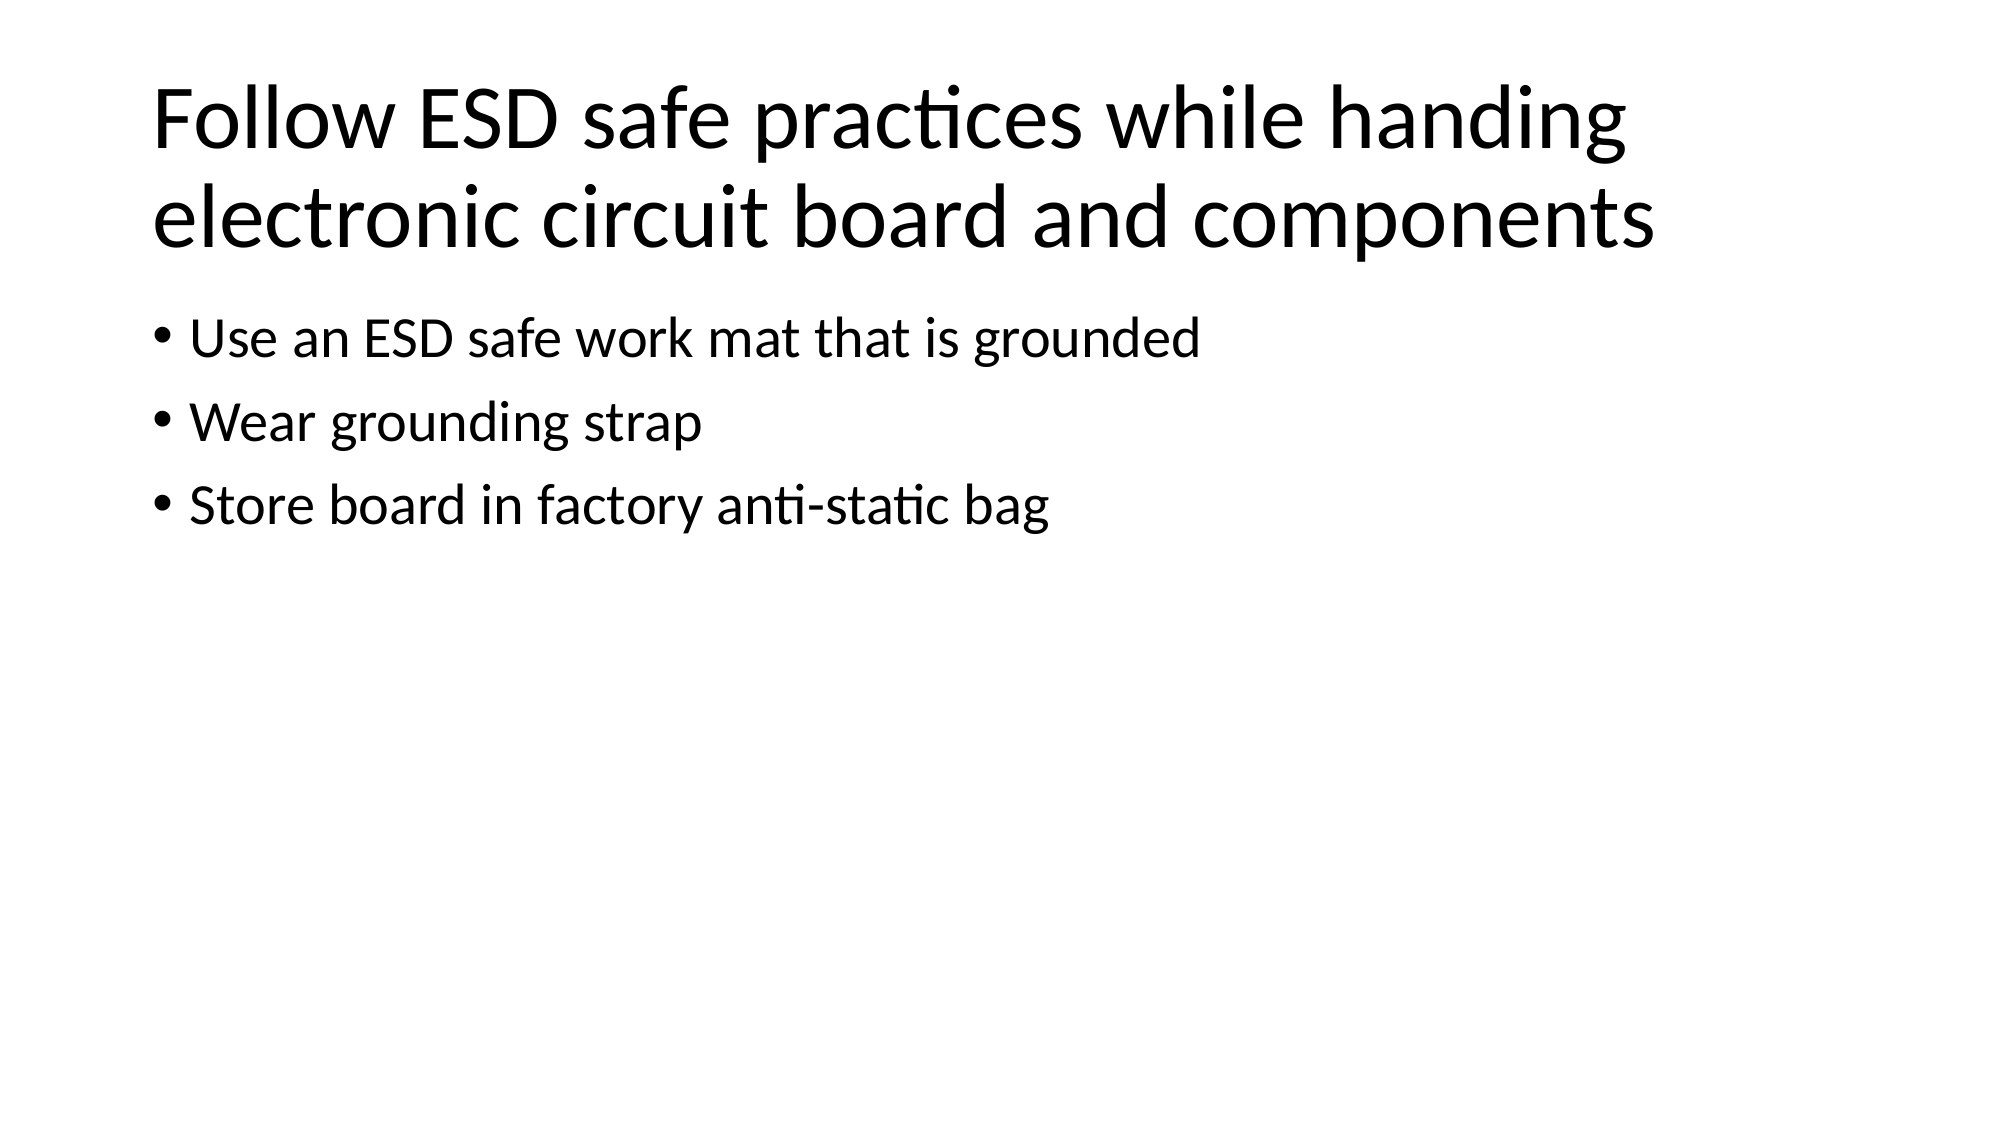

# Follow ESD safe practices while handing electronic circuit board and components
Use an ESD safe work mat that is grounded
Wear grounding strap
Store board in factory anti-static bag